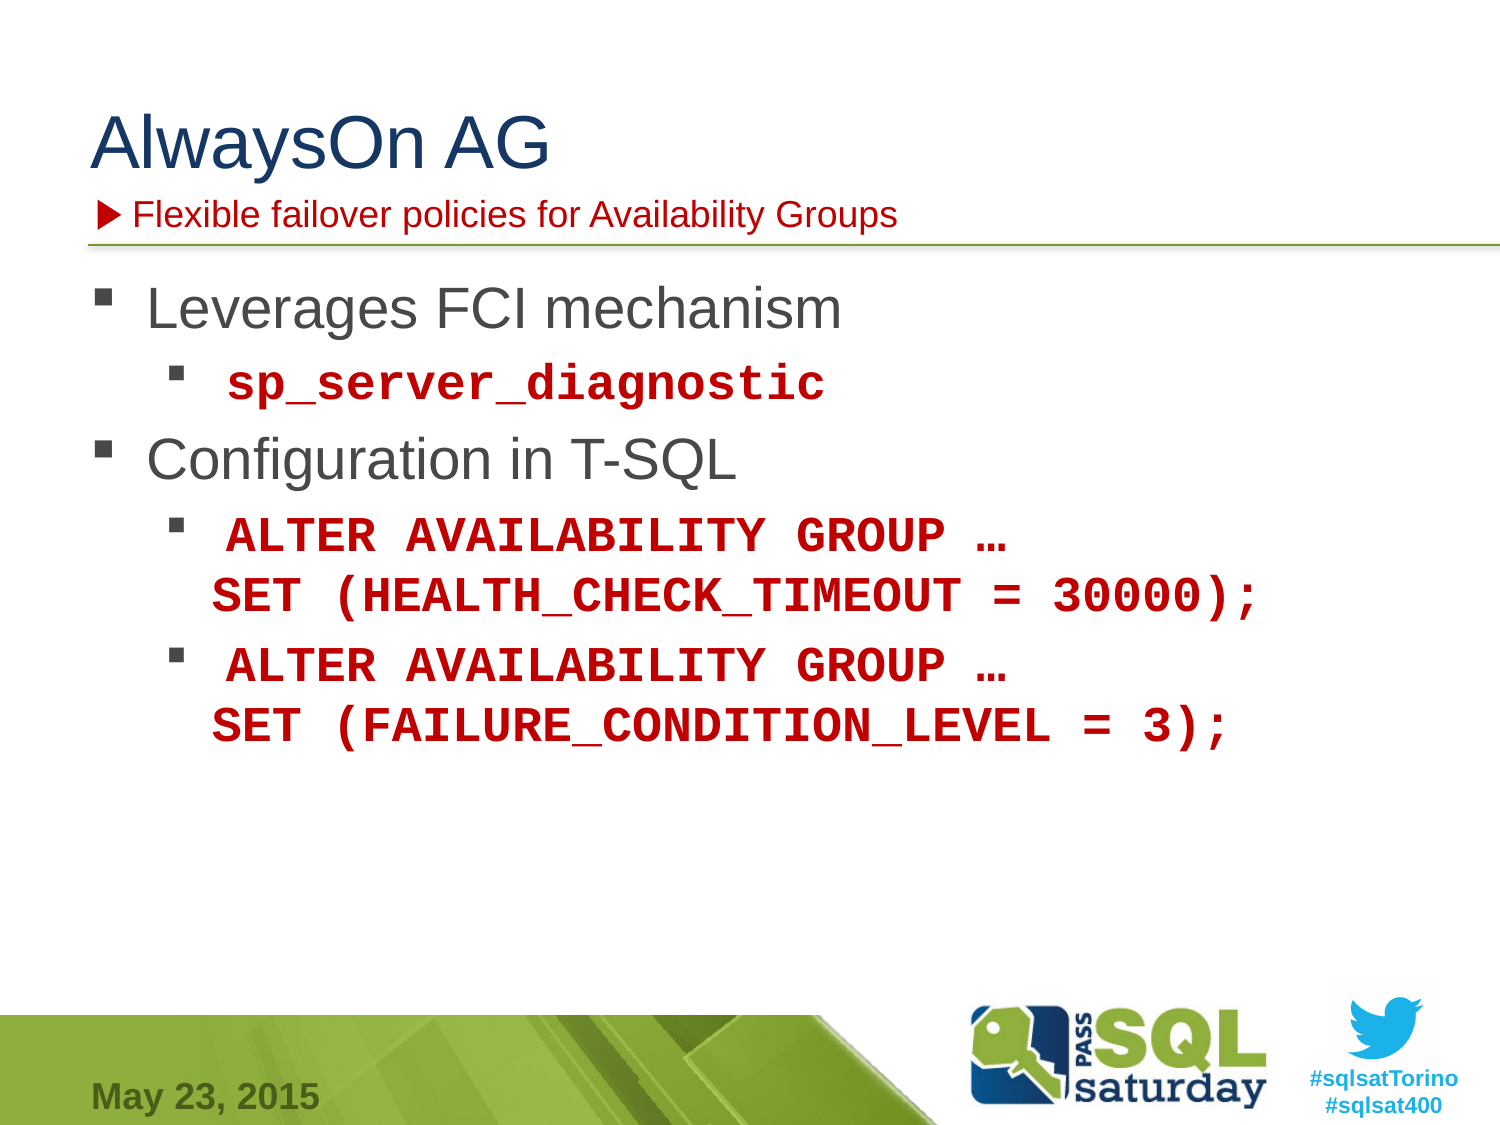

# AlwaysOn AG
Flexible failover policies for Availability Groups
Leverages FCI mechanism
 sp_server_diagnostic
Configuration in T-SQL
 ALTER AVAILABILITY GROUP …
SET (HEALTH_CHECK_TIMEOUT = 30000);
 ALTER AVAILABILITY GROUP …
SET (FAILURE_CONDITION_LEVEL = 3);